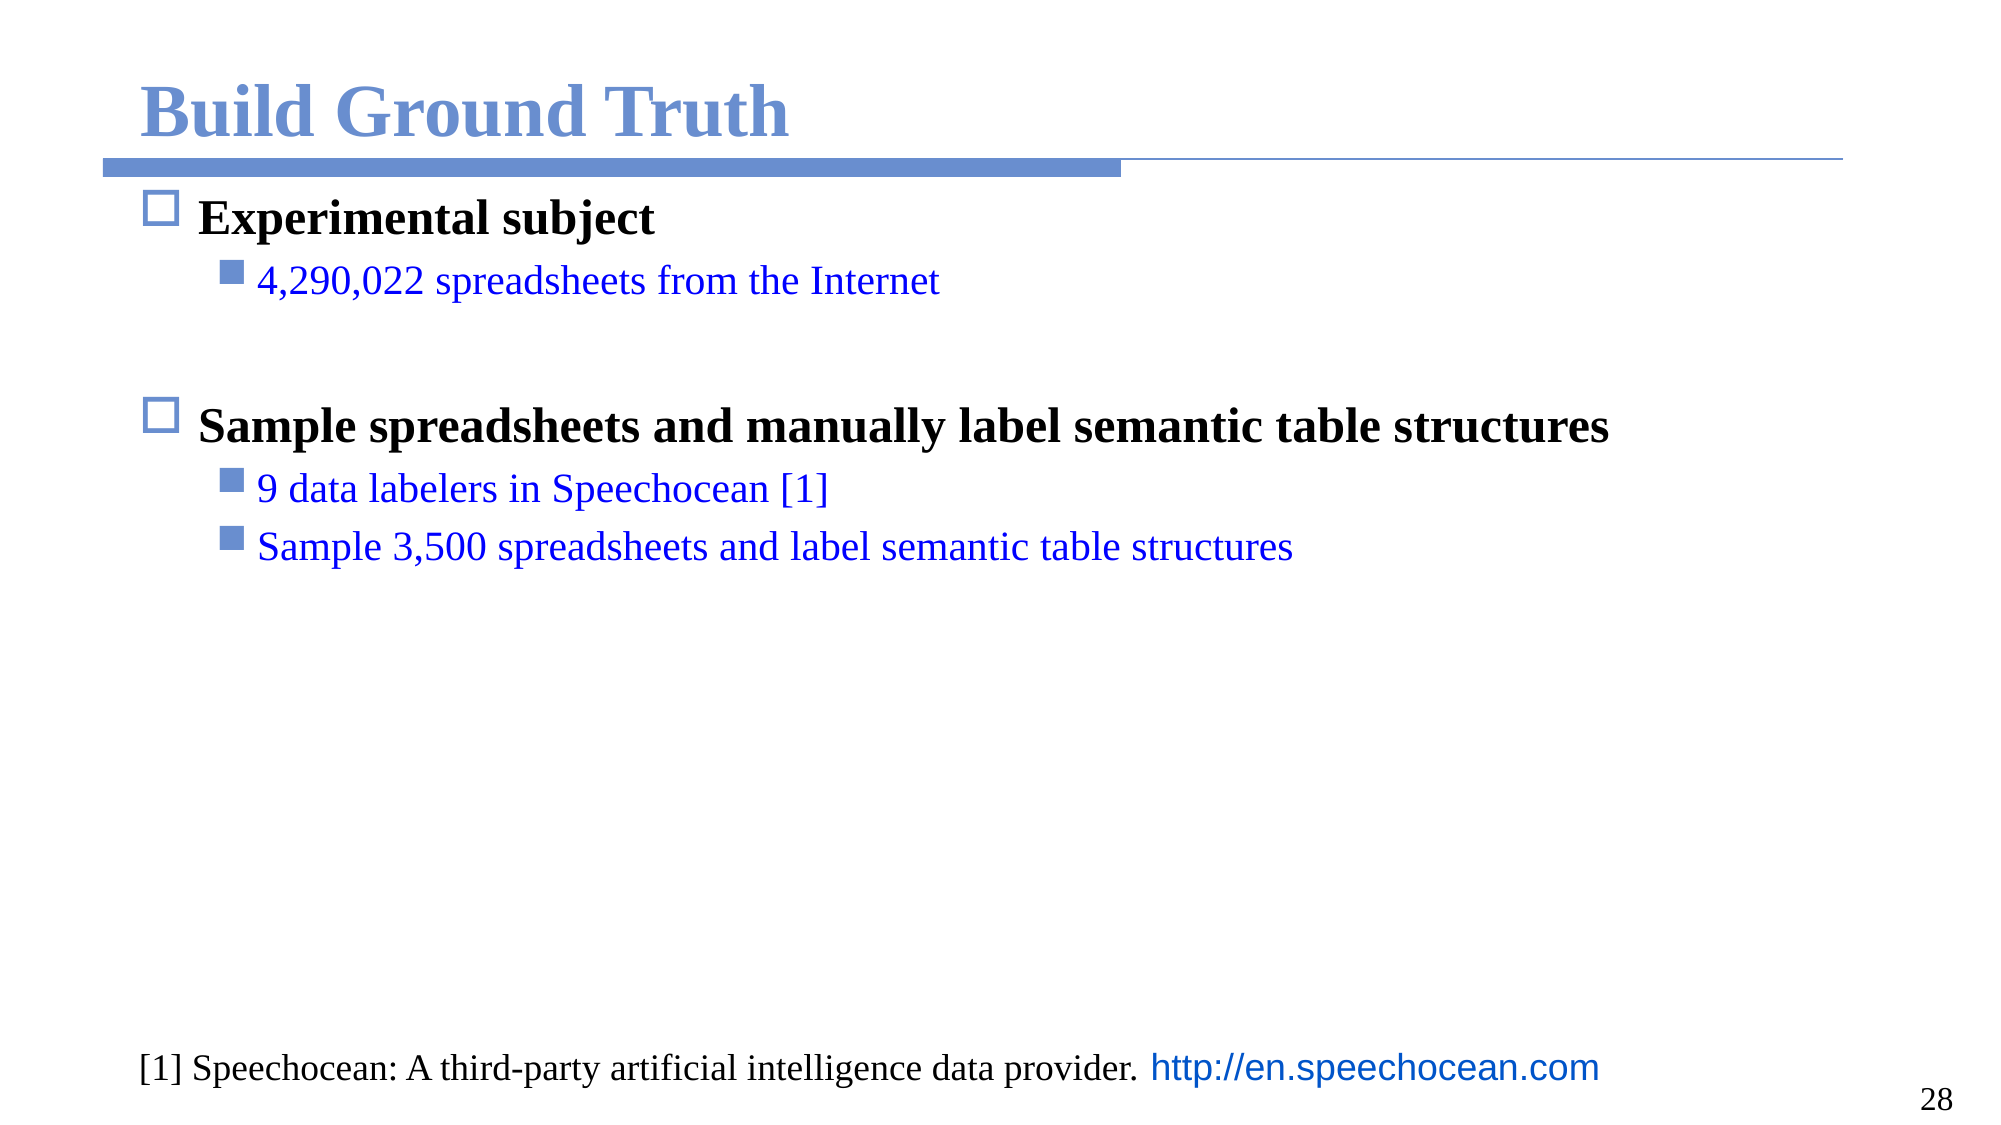

# Build Ground Truth
Experimental subject
4,290,022 spreadsheets from the Internet

Sample spreadsheets and manually label semantic table structures
9 data labelers in Speechocean [1]
Sample 3,500 spreadsheets and label semantic table structures

[1] Speechocean: A third-party artificial intelligence data provider. http://en.speechocean.com
28